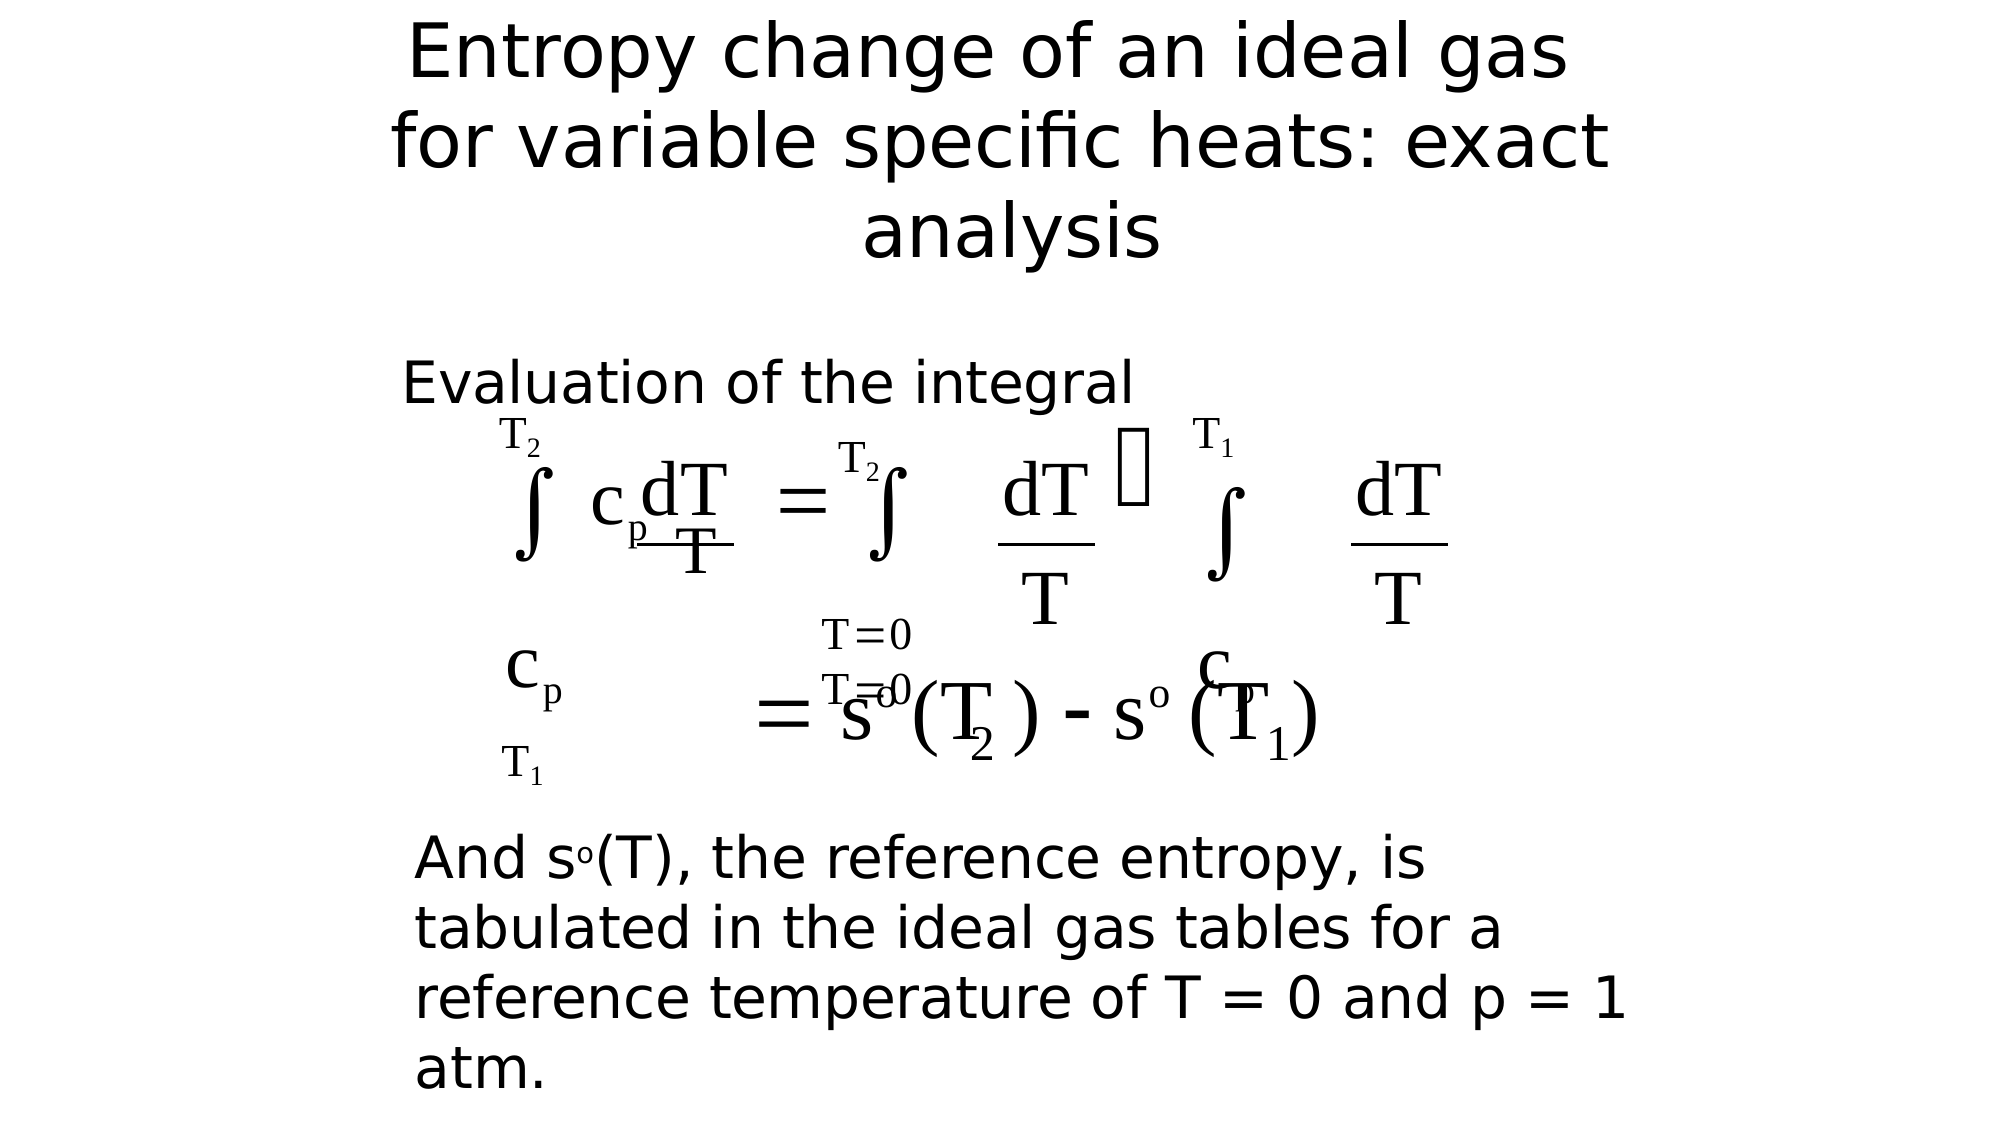

Entropy change of an ideal gas  for variable specific heats: exact  analysis
Evaluation of the integral
T2
∫ cp	T	=	∫ cp
T1
T2
T1
∫ cp
dT
dT
dT

T

T
T=0	T=0
= so (T	) − so (T )
2	1
And so(T), the reference entropy, is  tabulated in the ideal gas tables for a  reference temperature of T = 0 and p = 1
atm.